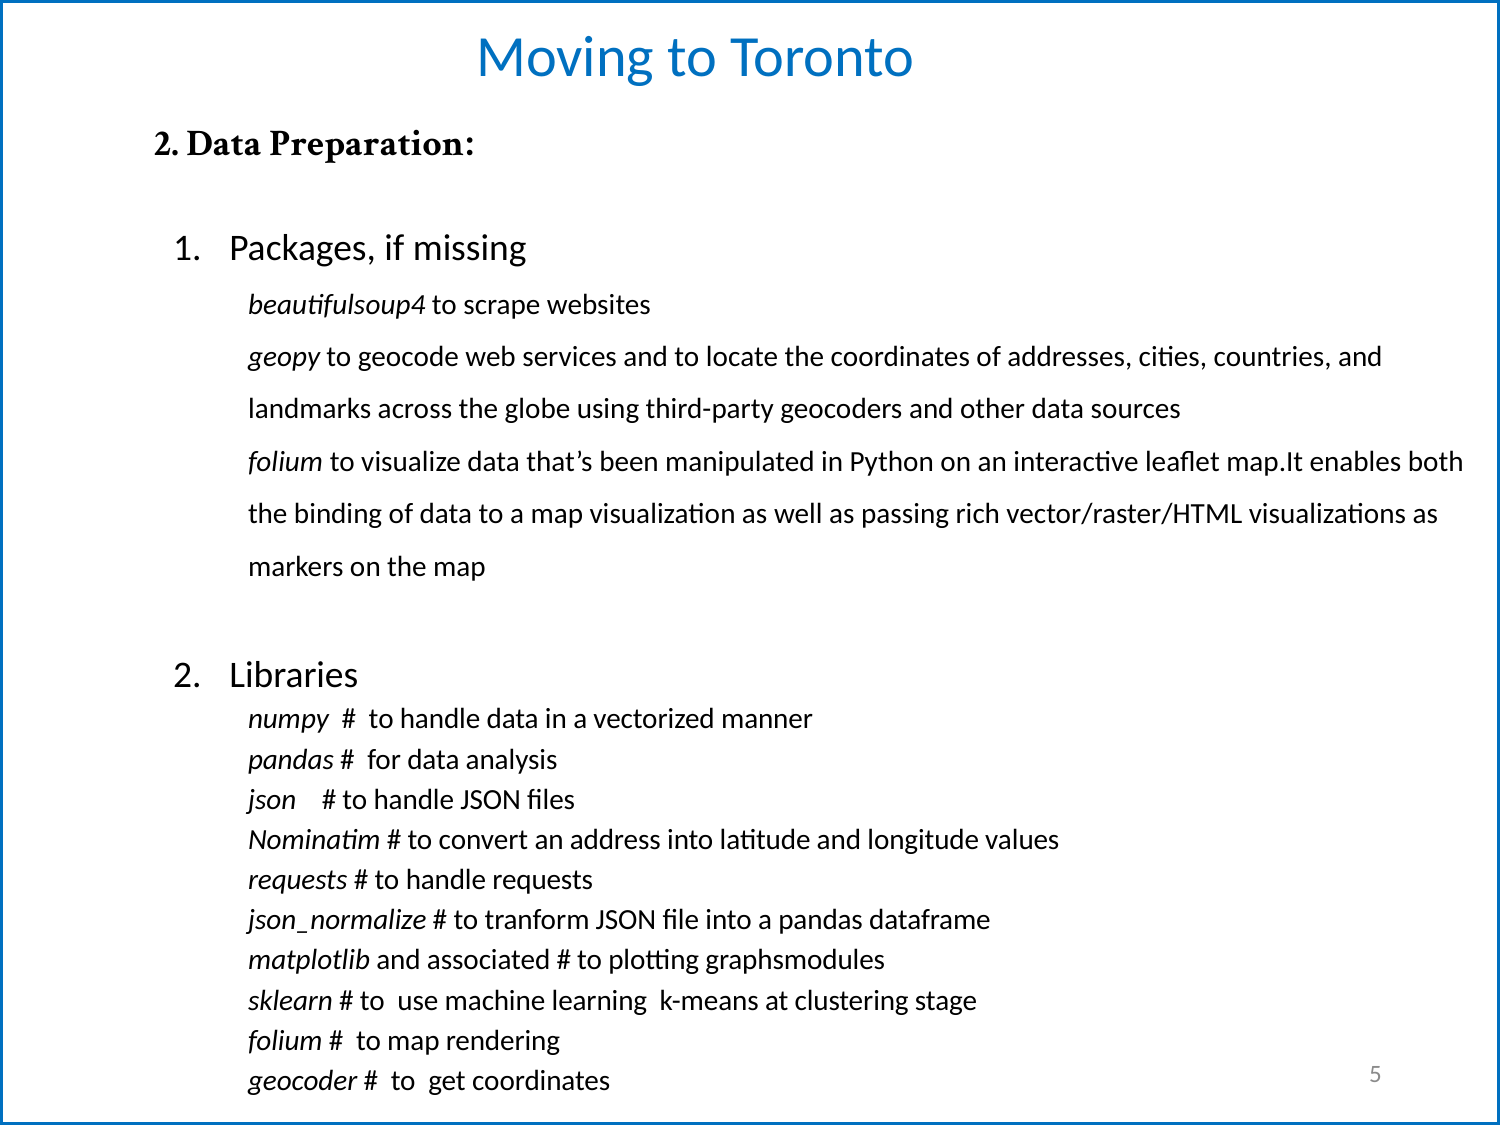

# Moving to Toronto
2. Data Preparation:
Packages, if missing
beautifulsoup4 to scrape websites
geopy to geocode web services and to locate the coordinates of addresses, cities, countries, and landmarks across the globe using third-party geocoders and other data sources
folium to visualize data that’s been manipulated in Python on an interactive leaflet map.It enables both the binding of data to a map visualization as well as passing rich vector/raster/HTML visualizations as markers on the map
Libraries
numpy  #  to handle data in a vectorized manner
pandas #  for data analysis
json    # to handle JSON files
Nominatim # to convert an address into latitude and longitude values
requests # to handle requests
json_normalize # to tranform JSON file into a pandas dataframe
matplotlib and associated # to plotting graphsmodules
sklearn # to  use machine learning  k-means at clustering stage
folium #  to map rendering
geocoder #  to  get coordinates
5